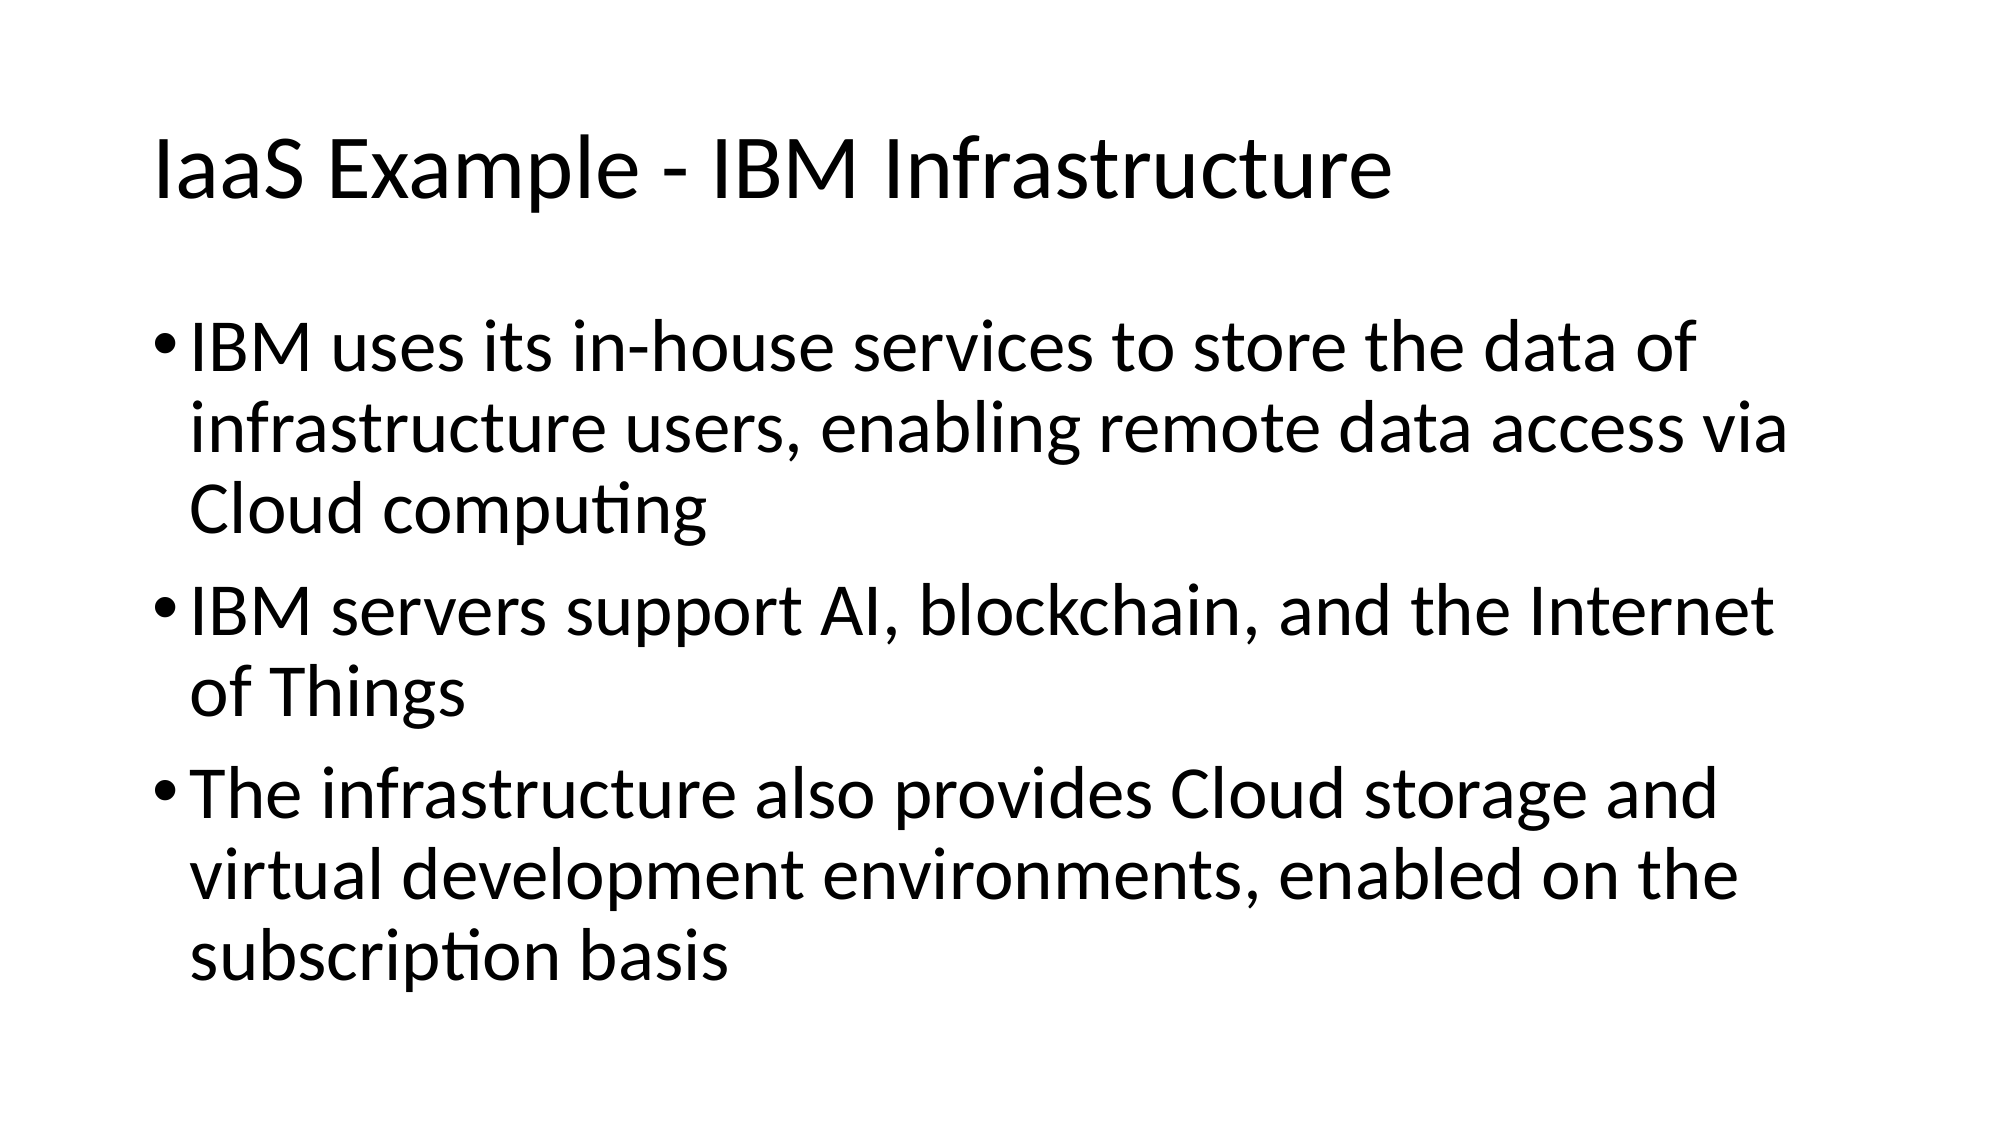

# IaaS Example - IBM Infrastructure
IBM uses its in-house services to store the data of infrastructure users, enabling remote data access via Cloud computing
IBM servers support AI, blockchain, and the Internet of Things
The infrastructure also provides Cloud storage and virtual development environments, enabled on the subscription basis